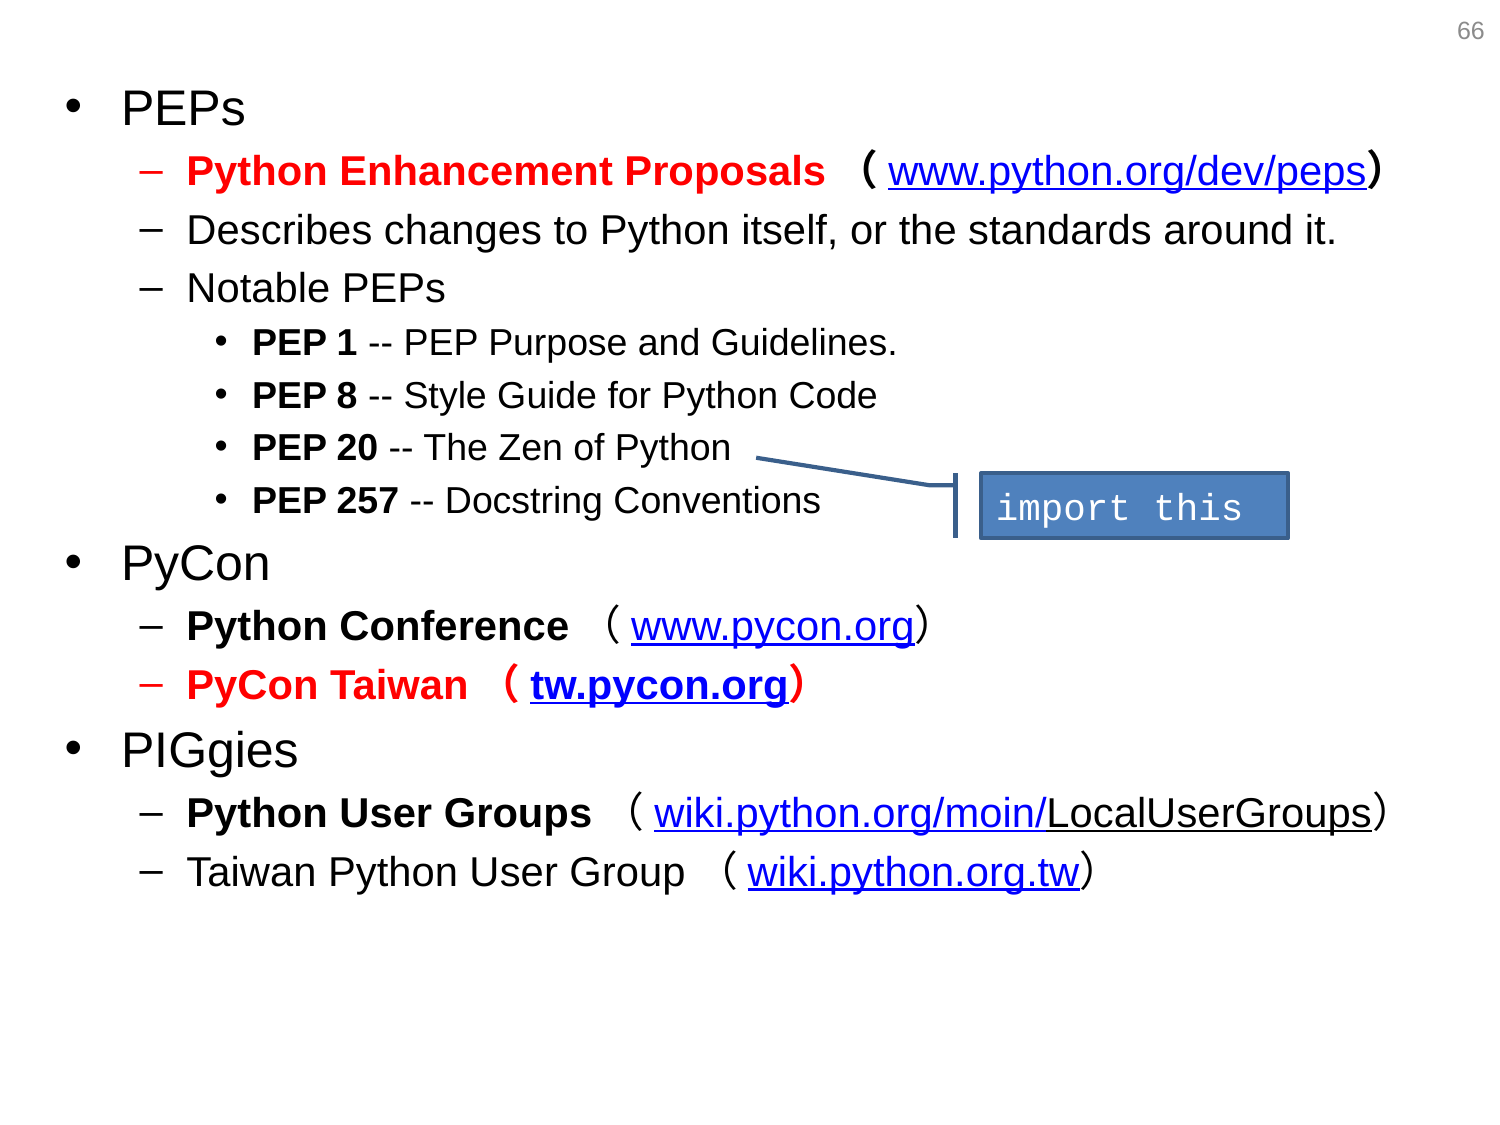

66
PEPs
Python Enhancement Proposals（www.python.org/dev/peps）
Describes changes to Python itself, or the standards around it.
Notable PEPs
PEP 1 -- PEP Purpose and Guidelines.
PEP 8 -- Style Guide for Python Code
PEP 20 -- The Zen of Python
PEP 257 -- Docstring Conventions
PyCon
Python Conference（www.pycon.org）
PyCon Taiwan（tw.pycon.org）
PIGgies
Python User Groups（wiki.python.org/moin/LocalUserGroups）
Taiwan Python User Group（wiki.python.org.tw）

import this